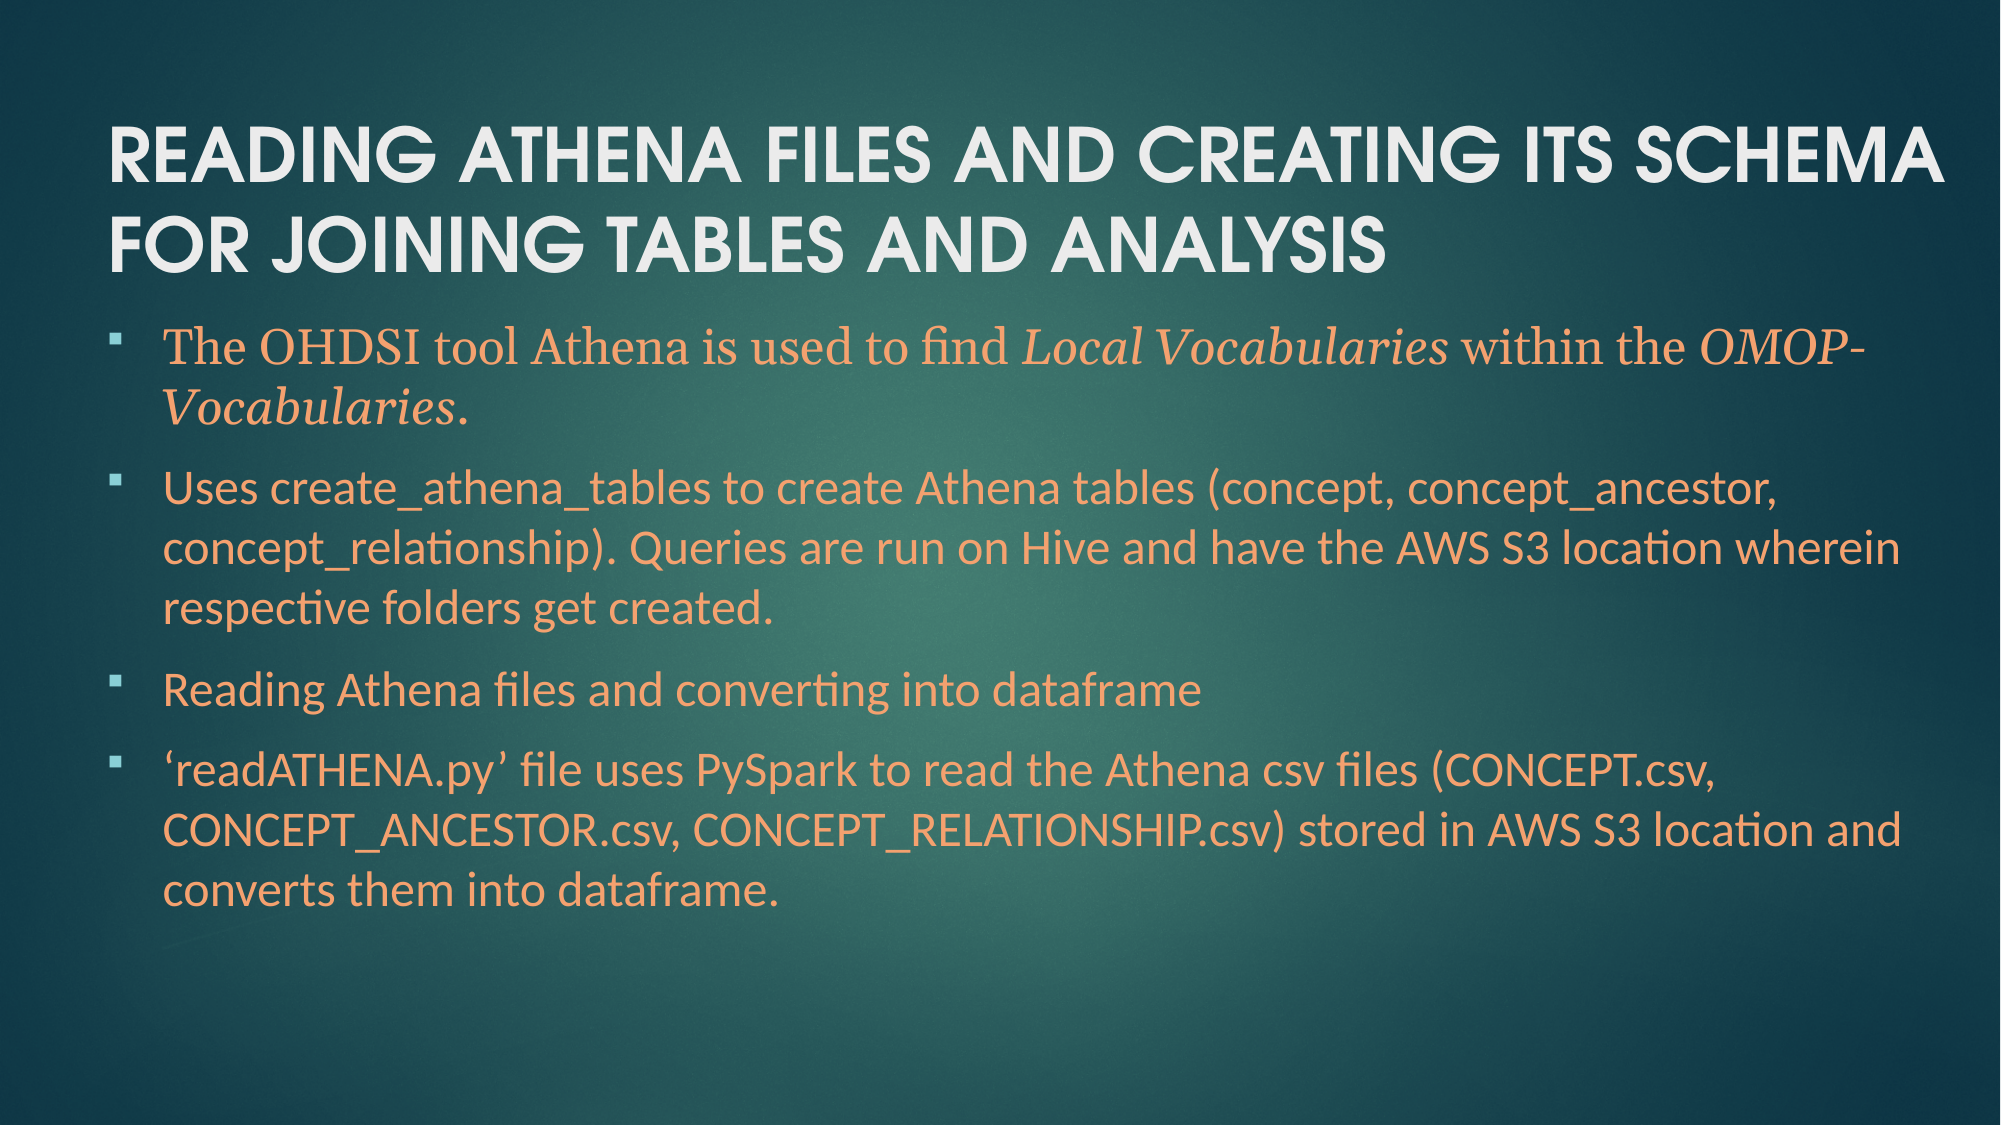

# READING ATHENA FILES AND CREATING ITS SCHEMA FOR JOINING TABLES AND ANALYSIS
The OHDSI tool Athena is used to find Local Vocabularies within the OMOP-Vocabularies.
Uses create_athena_tables to create Athena tables (concept, concept_ancestor, concept_relationship). Queries are run on Hive and have the AWS S3 location wherein respective folders get created.
Reading Athena files and converting into dataframe
‘readATHENA.py’ file uses PySpark to read the Athena csv files (CONCEPT.csv, CONCEPT_ANCESTOR.csv, CONCEPT_RELATIONSHIP.csv) stored in AWS S3 location and converts them into dataframe.